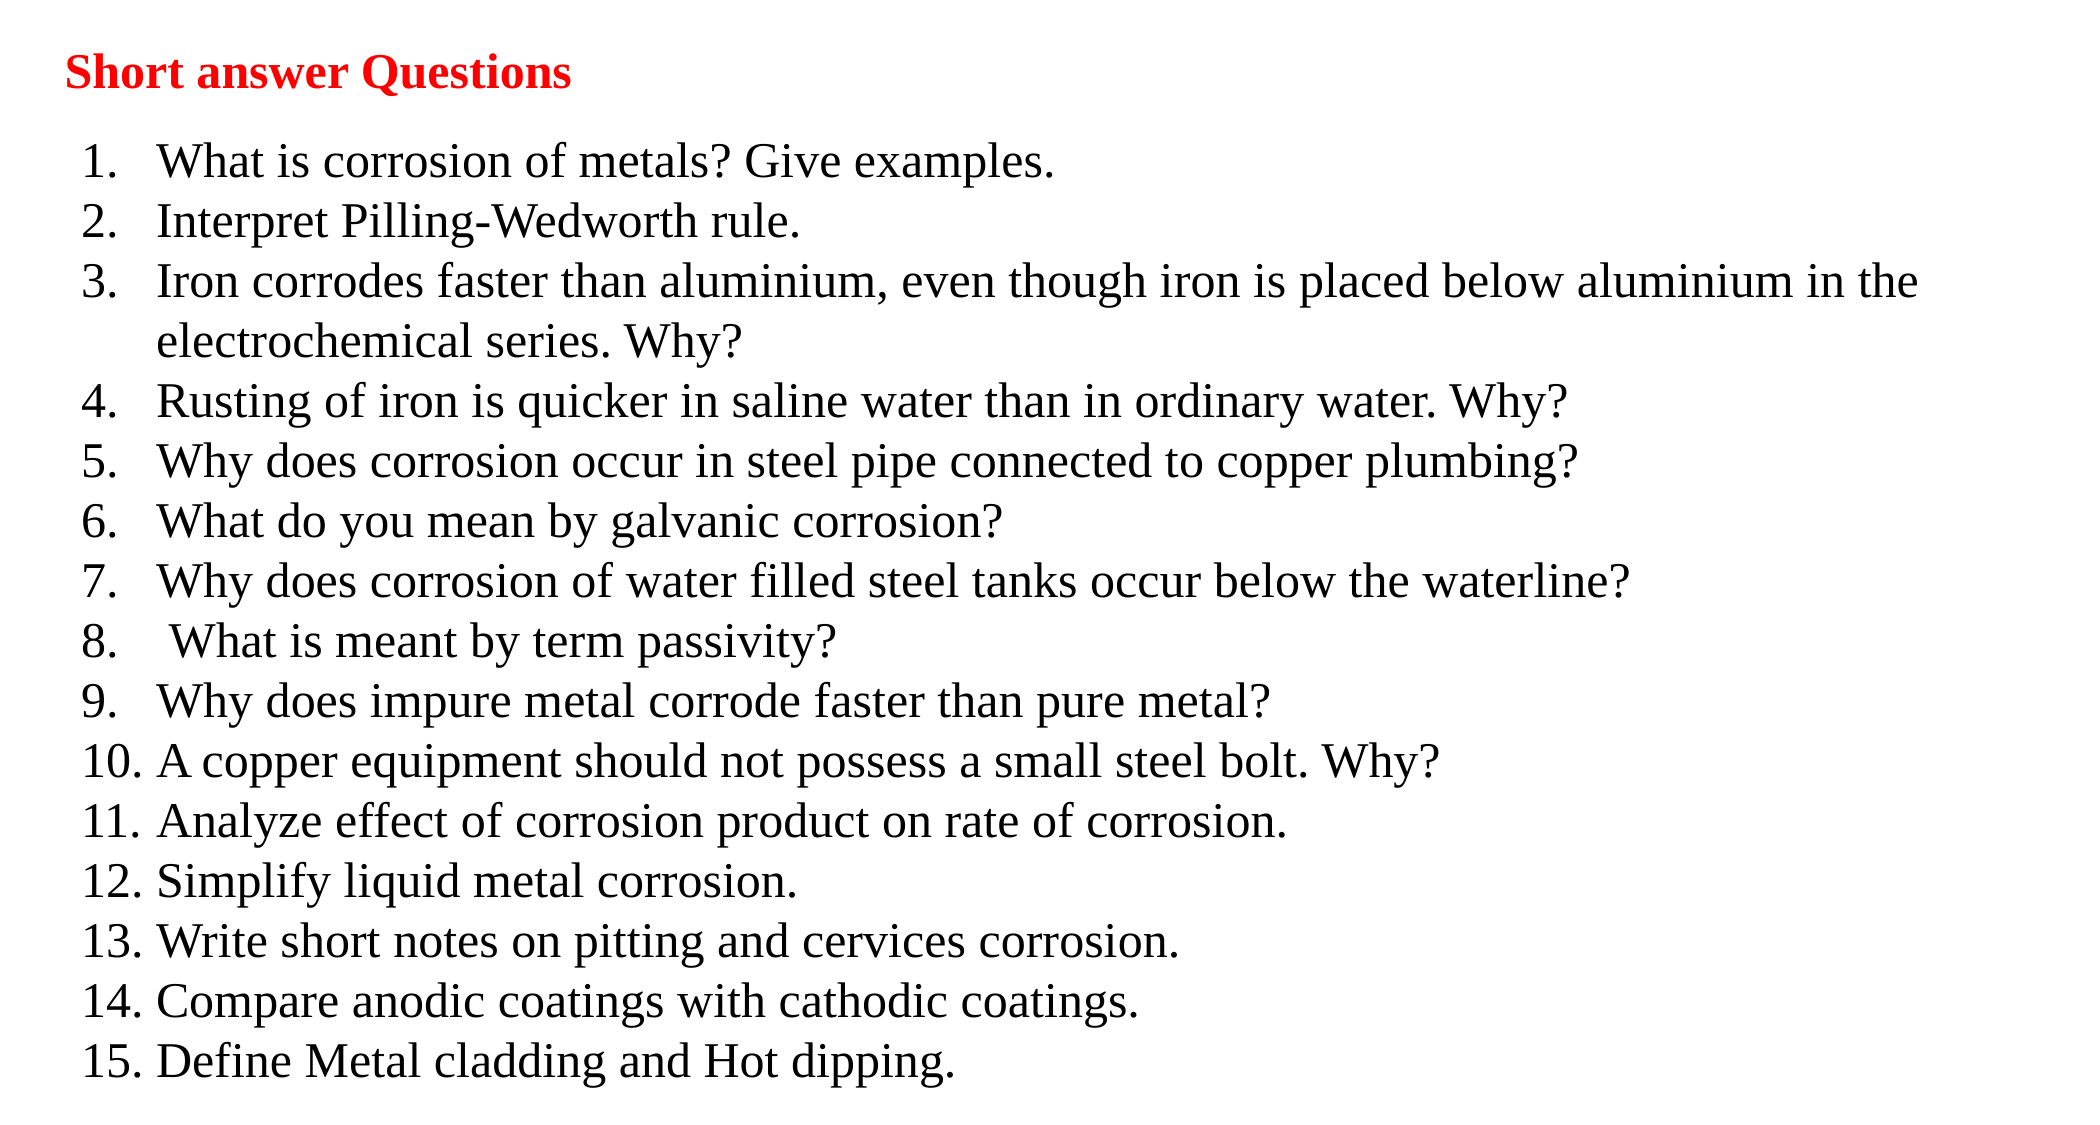

Short answer Questions
What is corrosion of metals? Give examples.
Interpret Pilling-Wedworth rule.
Iron corrodes faster than aluminium, even though iron is placed below aluminium in the electrochemical series. Why?
Rusting of iron is quicker in saline water than in ordinary water. Why?
Why does corrosion occur in steel pipe connected to copper plumbing?
What do you mean by galvanic corrosion?
Why does corrosion of water filled steel tanks occur below the waterline?
 What is meant by term passivity?
Why does impure metal corrode faster than pure metal?
A copper equipment should not possess a small steel bolt. Why?
Analyze effect of corrosion product on rate of corrosion.
Simplify liquid metal corrosion.
Write short notes on pitting and cervices corrosion.
Compare anodic coatings with cathodic coatings.
Define Metal cladding and Hot dipping.